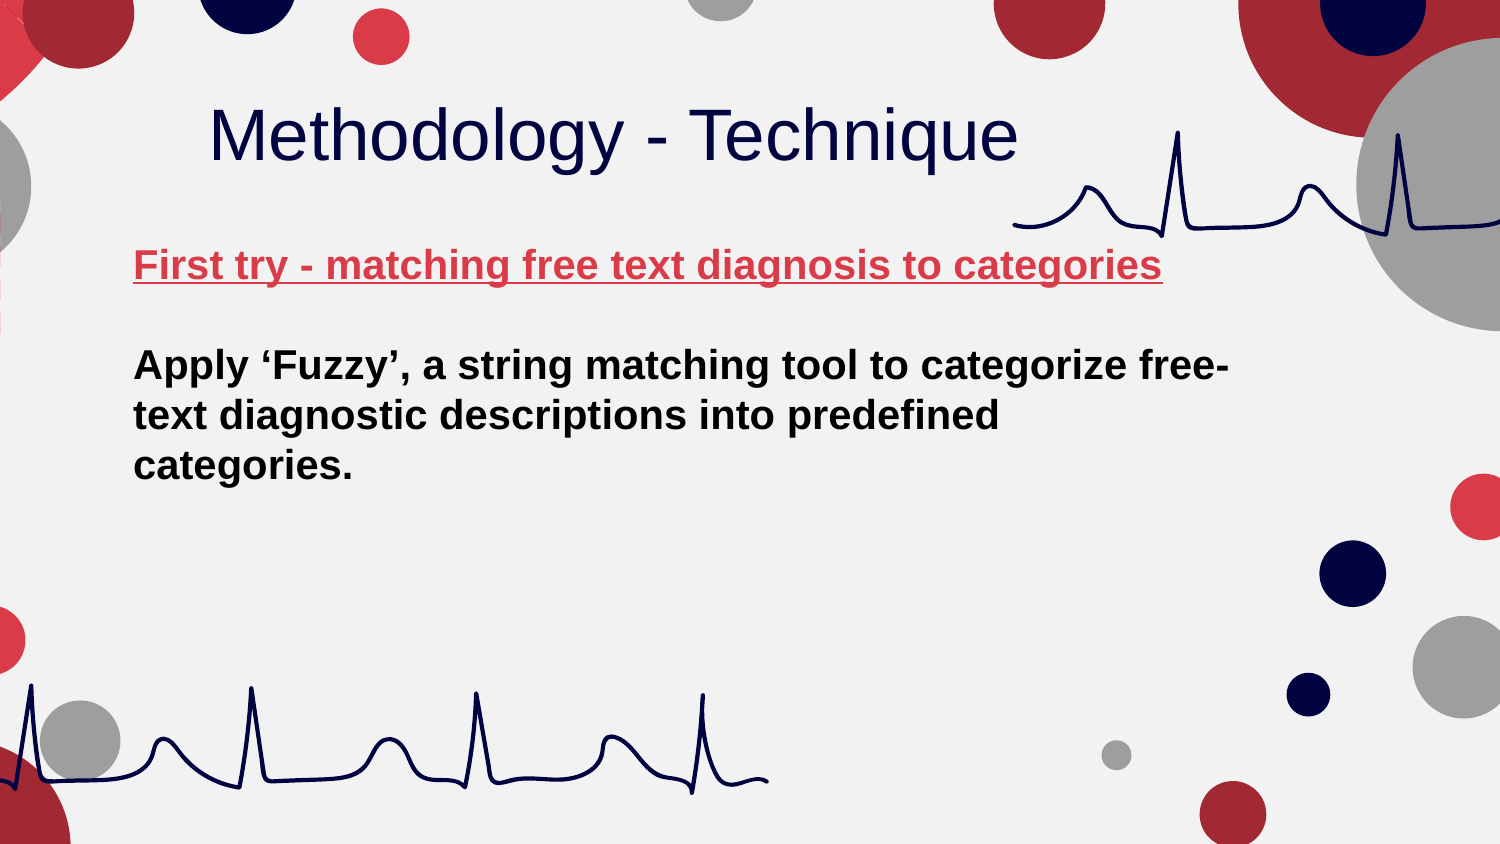

# Methodology - Technique

First try - matching free text diagnosis to categories
Apply ‘Fuzzy’, a string matching tool to categorize free-text diagnostic descriptions into predefined categories.